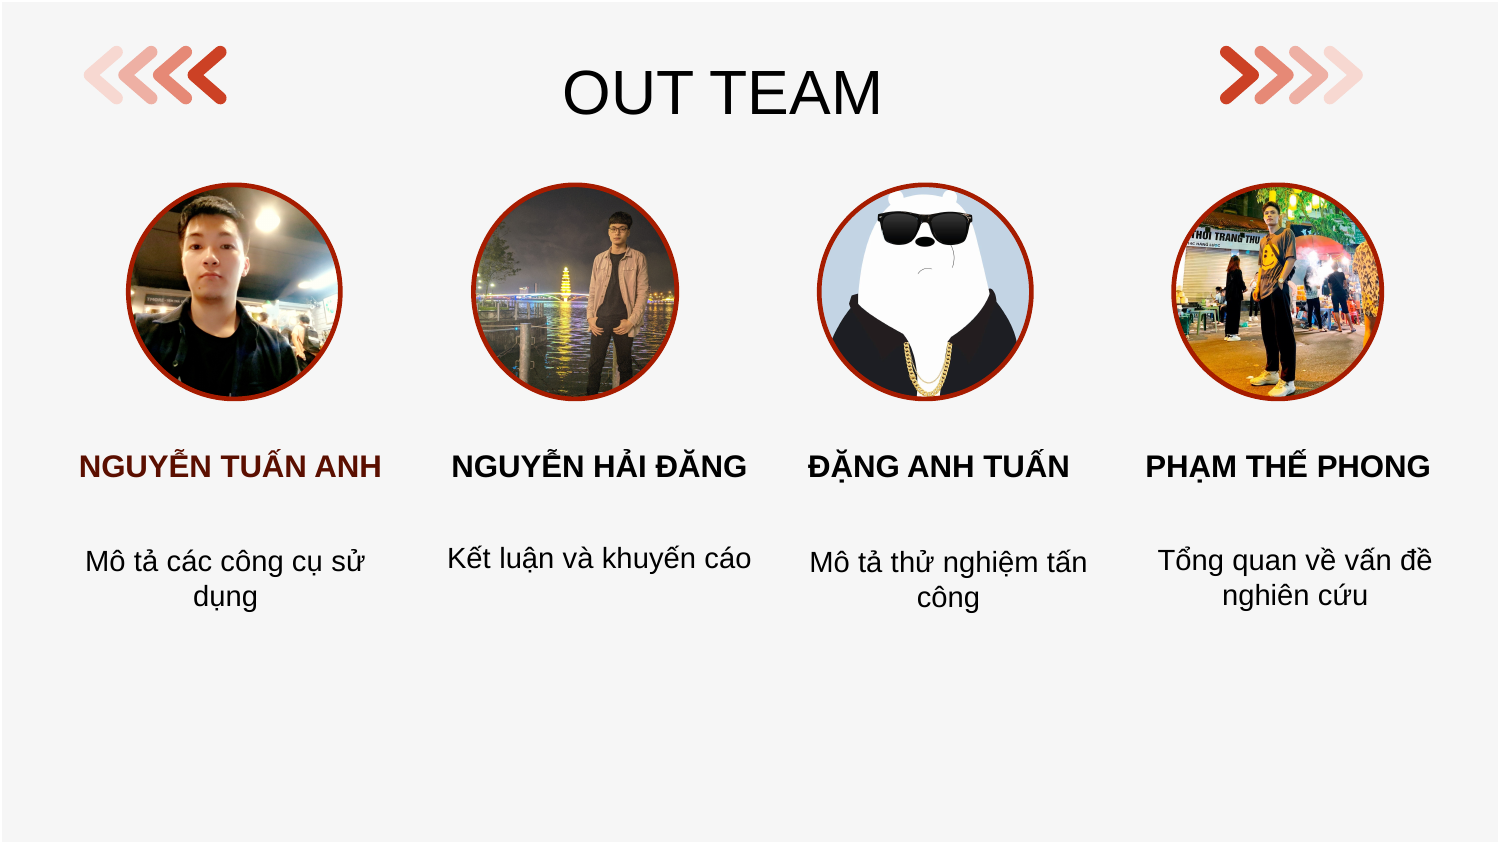

# OUT TEAM

NGUYỄN TUẤN ANH
NGUYỄN HẢI ĐĂNG
ĐẶNG ANH TUẤN
PHẠM THẾ PHONG
Kết luận và khuyến cáo
Tổng quan về vấn đề nghiên cứu
Mô tả các công cụ sử dụng
Mô tả thử nghiệm tấn công